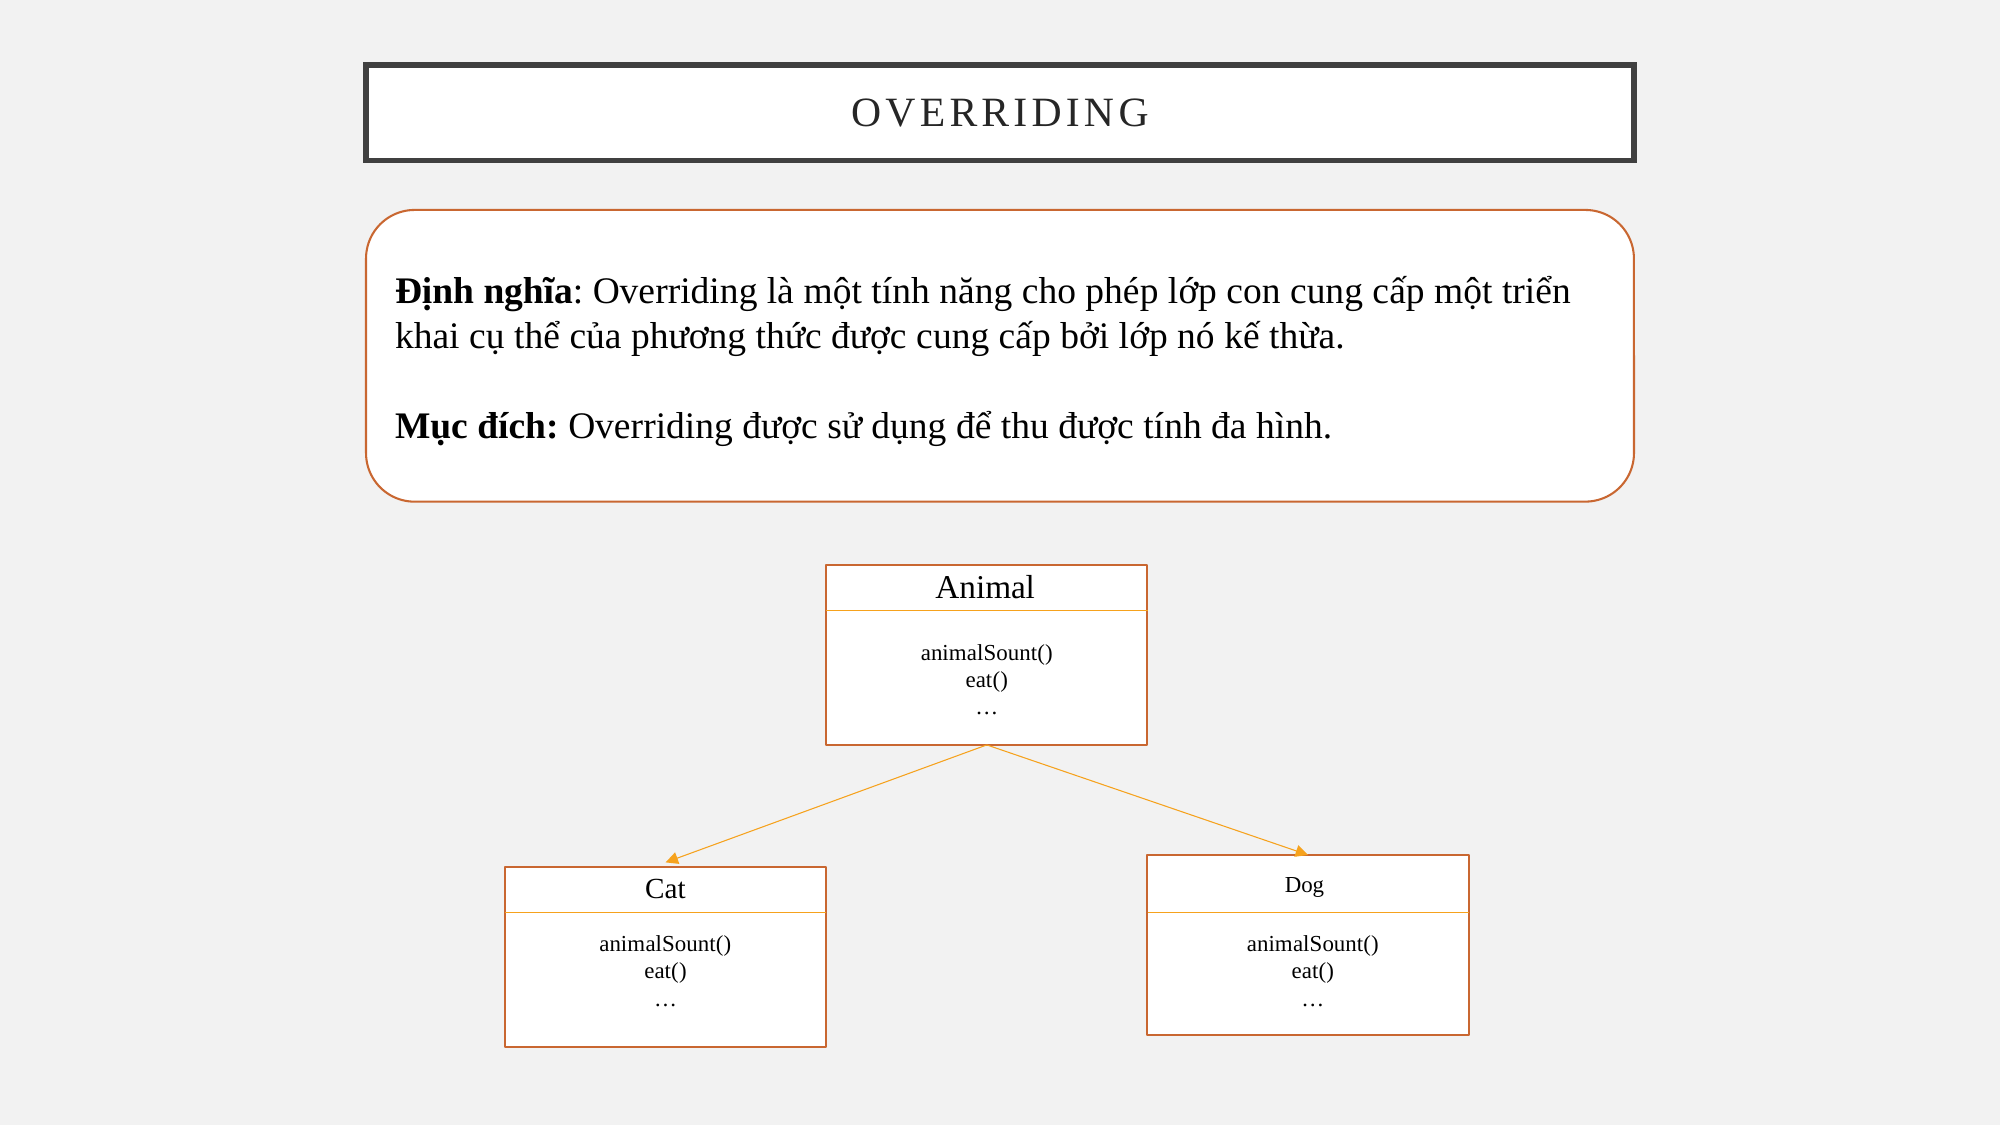

overriding
Định nghĩa: Overriding là một tính năng cho phép lớp con cung cấp một triển khai cụ thể của phương thức được cung cấp bởi lớp nó kế thừa.

Mục đích: Overriding được sử dụng để thu được tính đa hình.
Animal

animalSount()
eat()
…

Cat
Dog

animalSount()
eat()
…

animalSount()
eat()
…